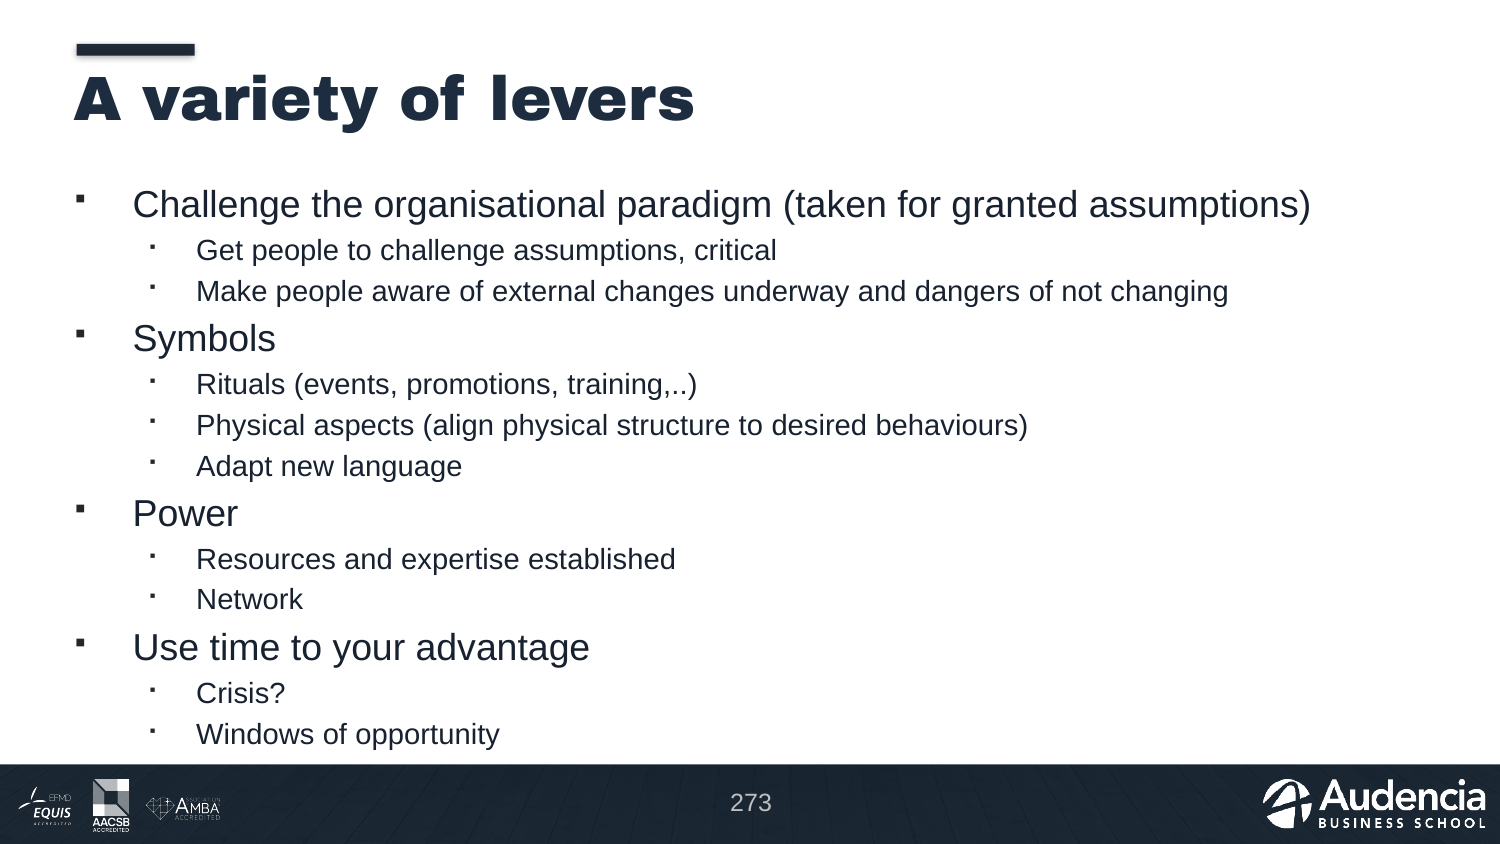

# A variety of levers

Challenge the organisational paradigm (taken for granted assumptions)
Get people to challenge assumptions, critical
Make people aware of external changes underway and dangers of not changing
Symbols
Rituals (events, promotions, training,..)
Physical aspects (align physical structure to desired behaviours)
Adapt new language
Power
Resources and expertise established
Network
Use time to your advantage
Crisis?
Windows of opportunity
273